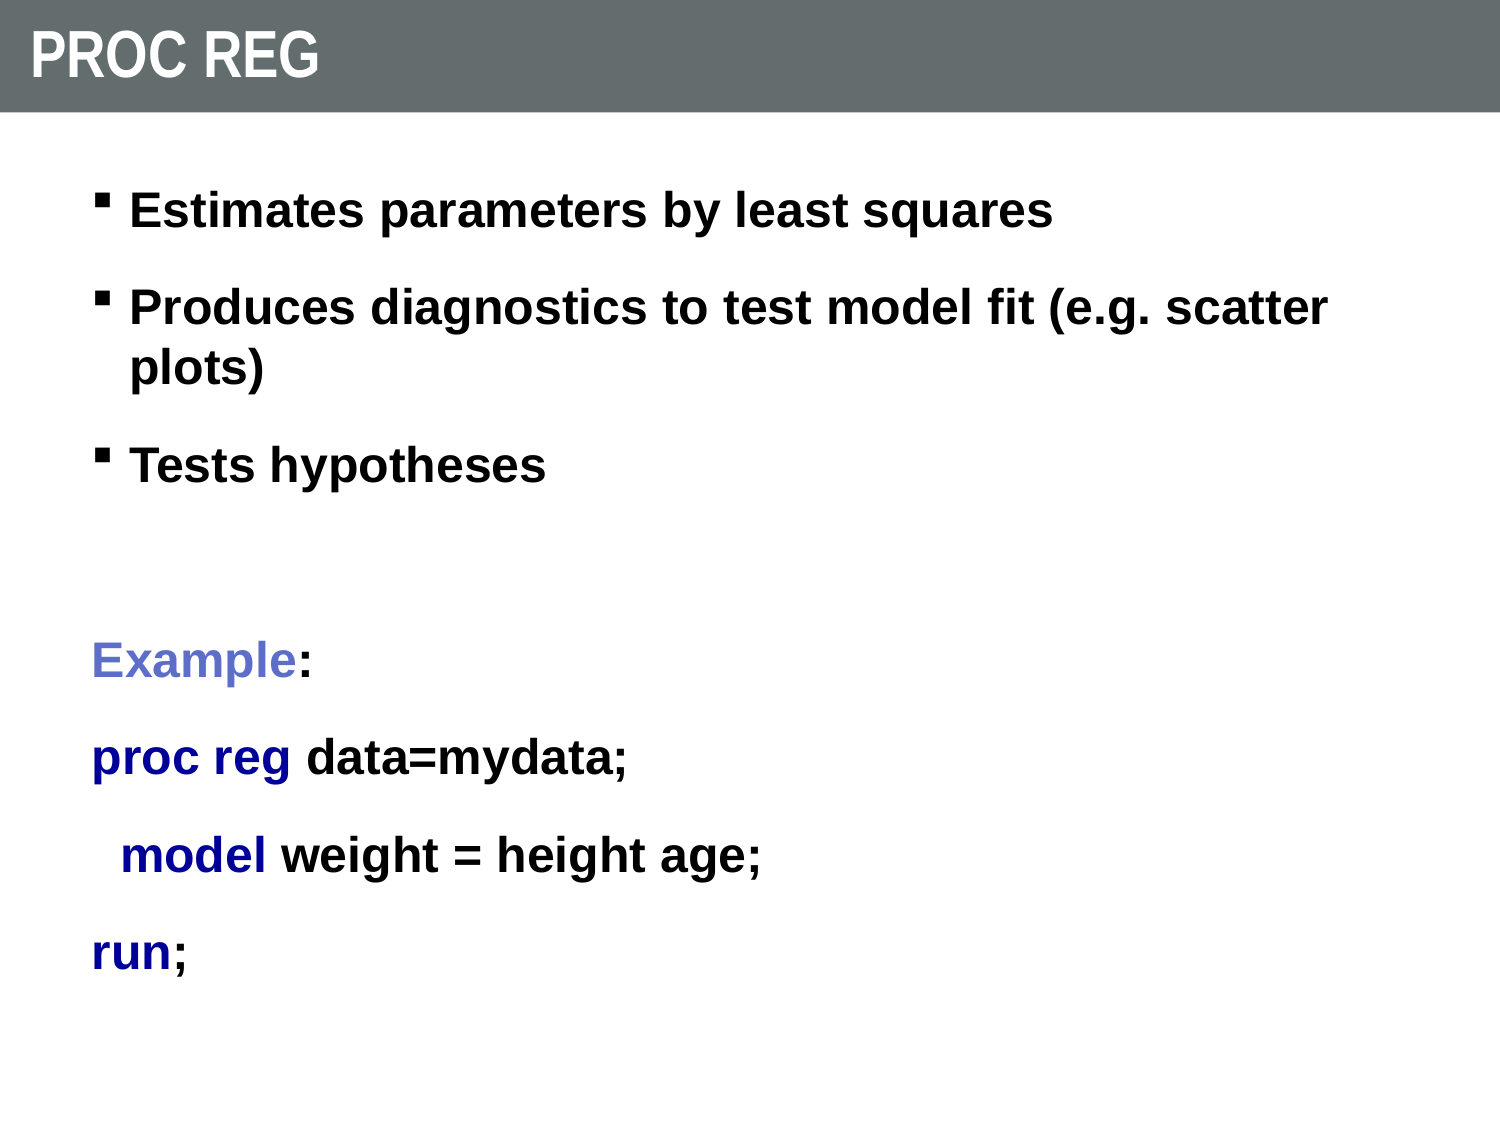

# PROC REG
Estimates parameters by least squares
Produces diagnostics to test model fit (e.g. scatter plots)
Tests hypotheses

Example:
proc reg data=mydata;
  model weight = height age;
run;